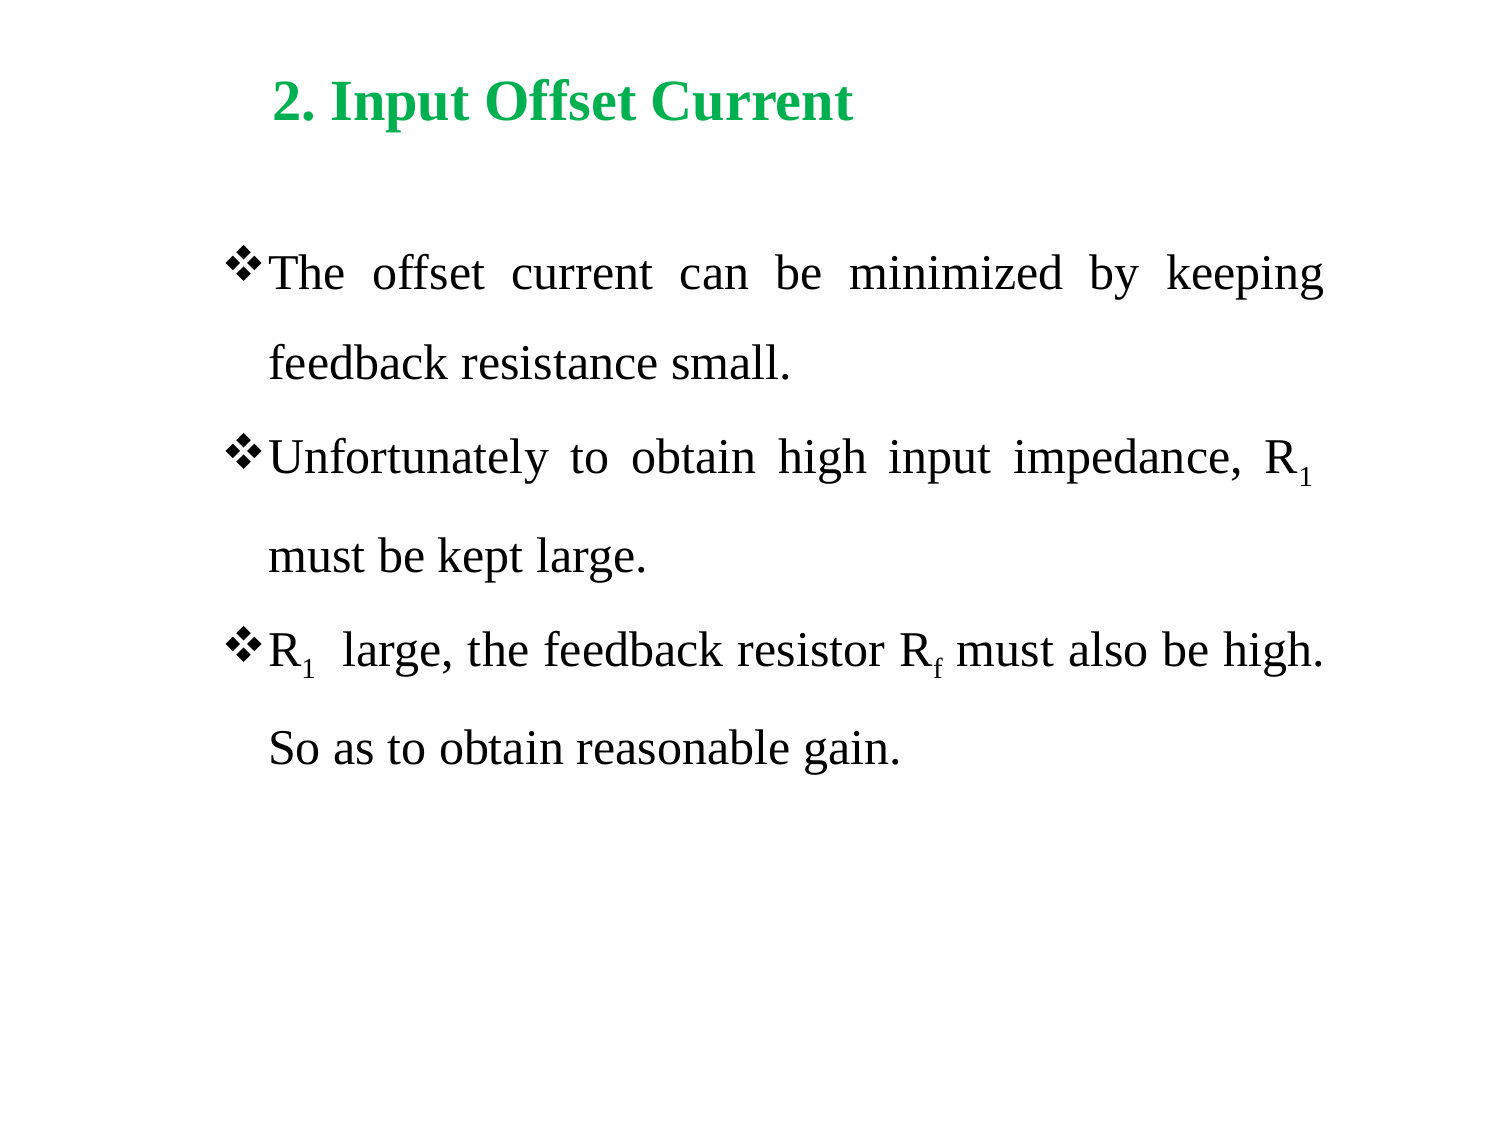

2. Input Offset Current
The offset current can be minimized by keeping feedback resistance small.
Unfortunately to obtain high input impedance, R1  must be kept large.
R1  large, the feedback resistor Rf must also be high. So as to obtain reasonable gain.